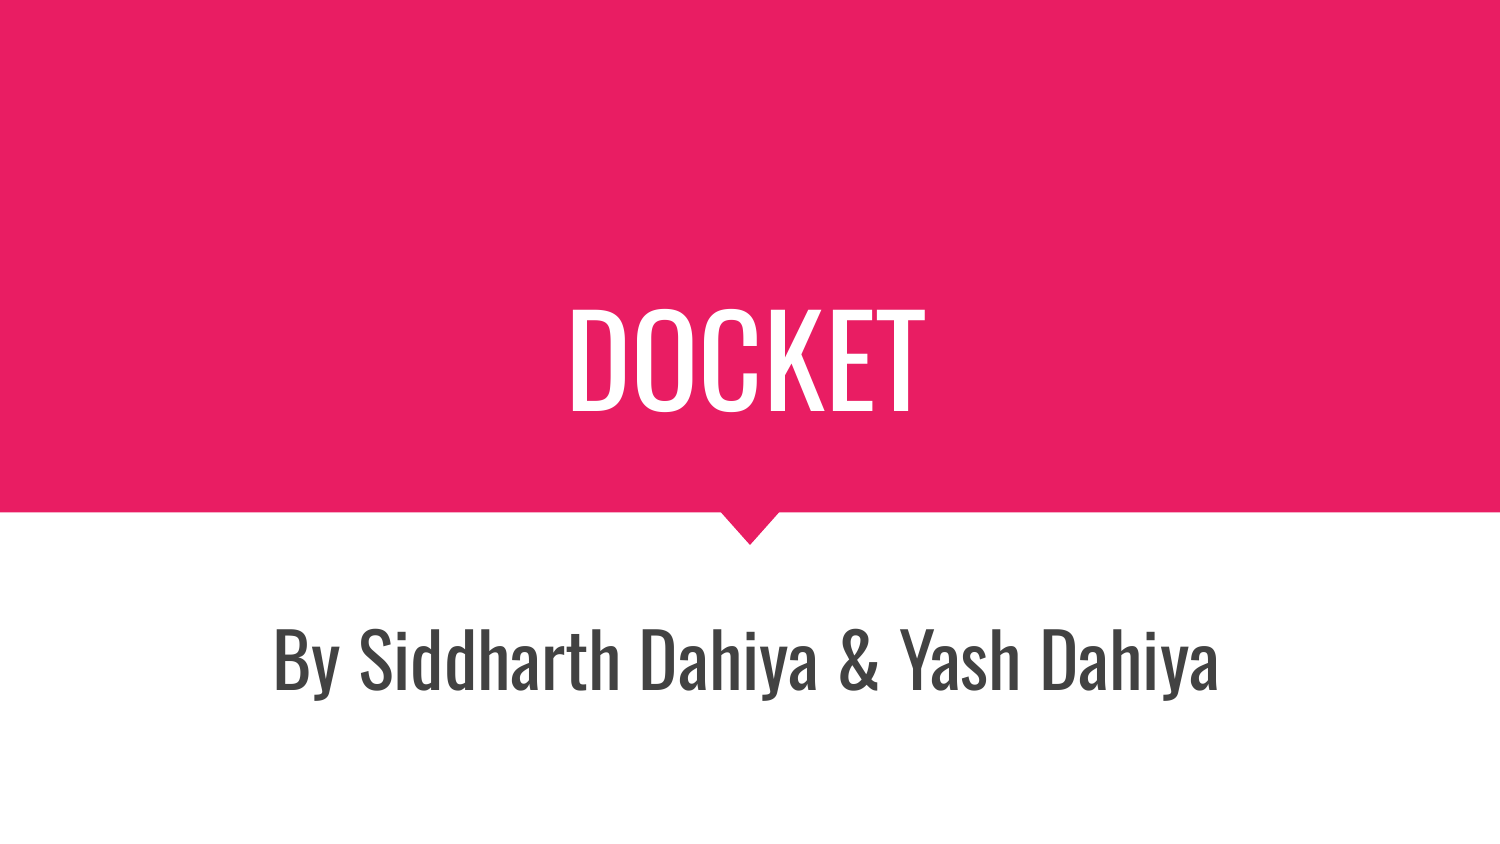

# DOCKET
By Siddharth Dahiya & Yash Dahiya